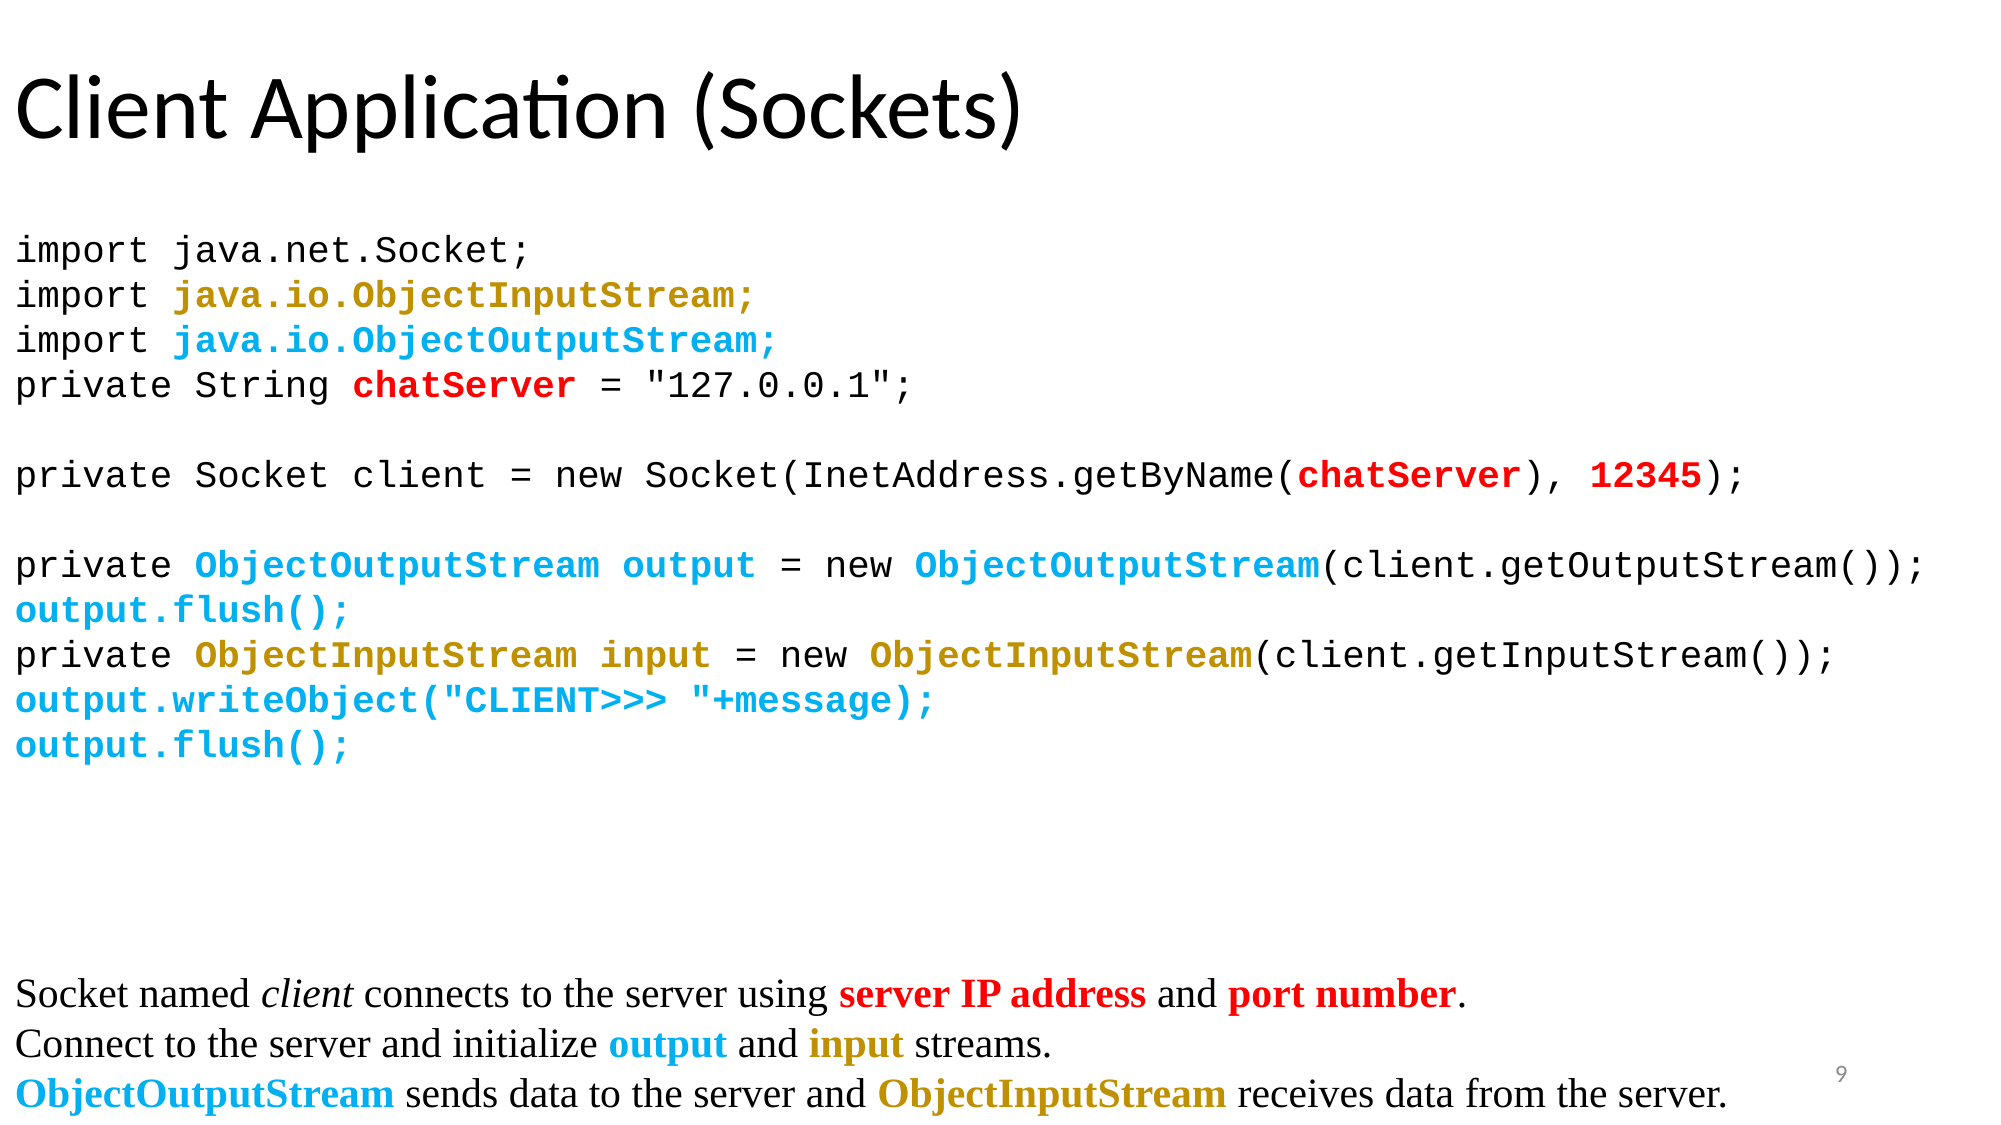

# Client Application (Sockets)
import java.net.Socket;
import java.io.ObjectInputStream;
import java.io.ObjectOutputStream;
private String chatServer = "127.0.0.1";

private Socket client = new Socket(InetAddress.getByName(chatServer), 12345);

private ObjectOutputStream output = new ObjectOutputStream(client.getOutputStream());
output.flush();
private ObjectInputStream input = new ObjectInputStream(client.getInputStream());
output.writeObject("CLIENT>>> "+message);
output.flush();

Socket named client connects to the server using server IP address and port number.
Connect to the server and initialize output and input streams.
ObjectOutputStream sends data to the server and ObjectInputStream receives data from the server.
9